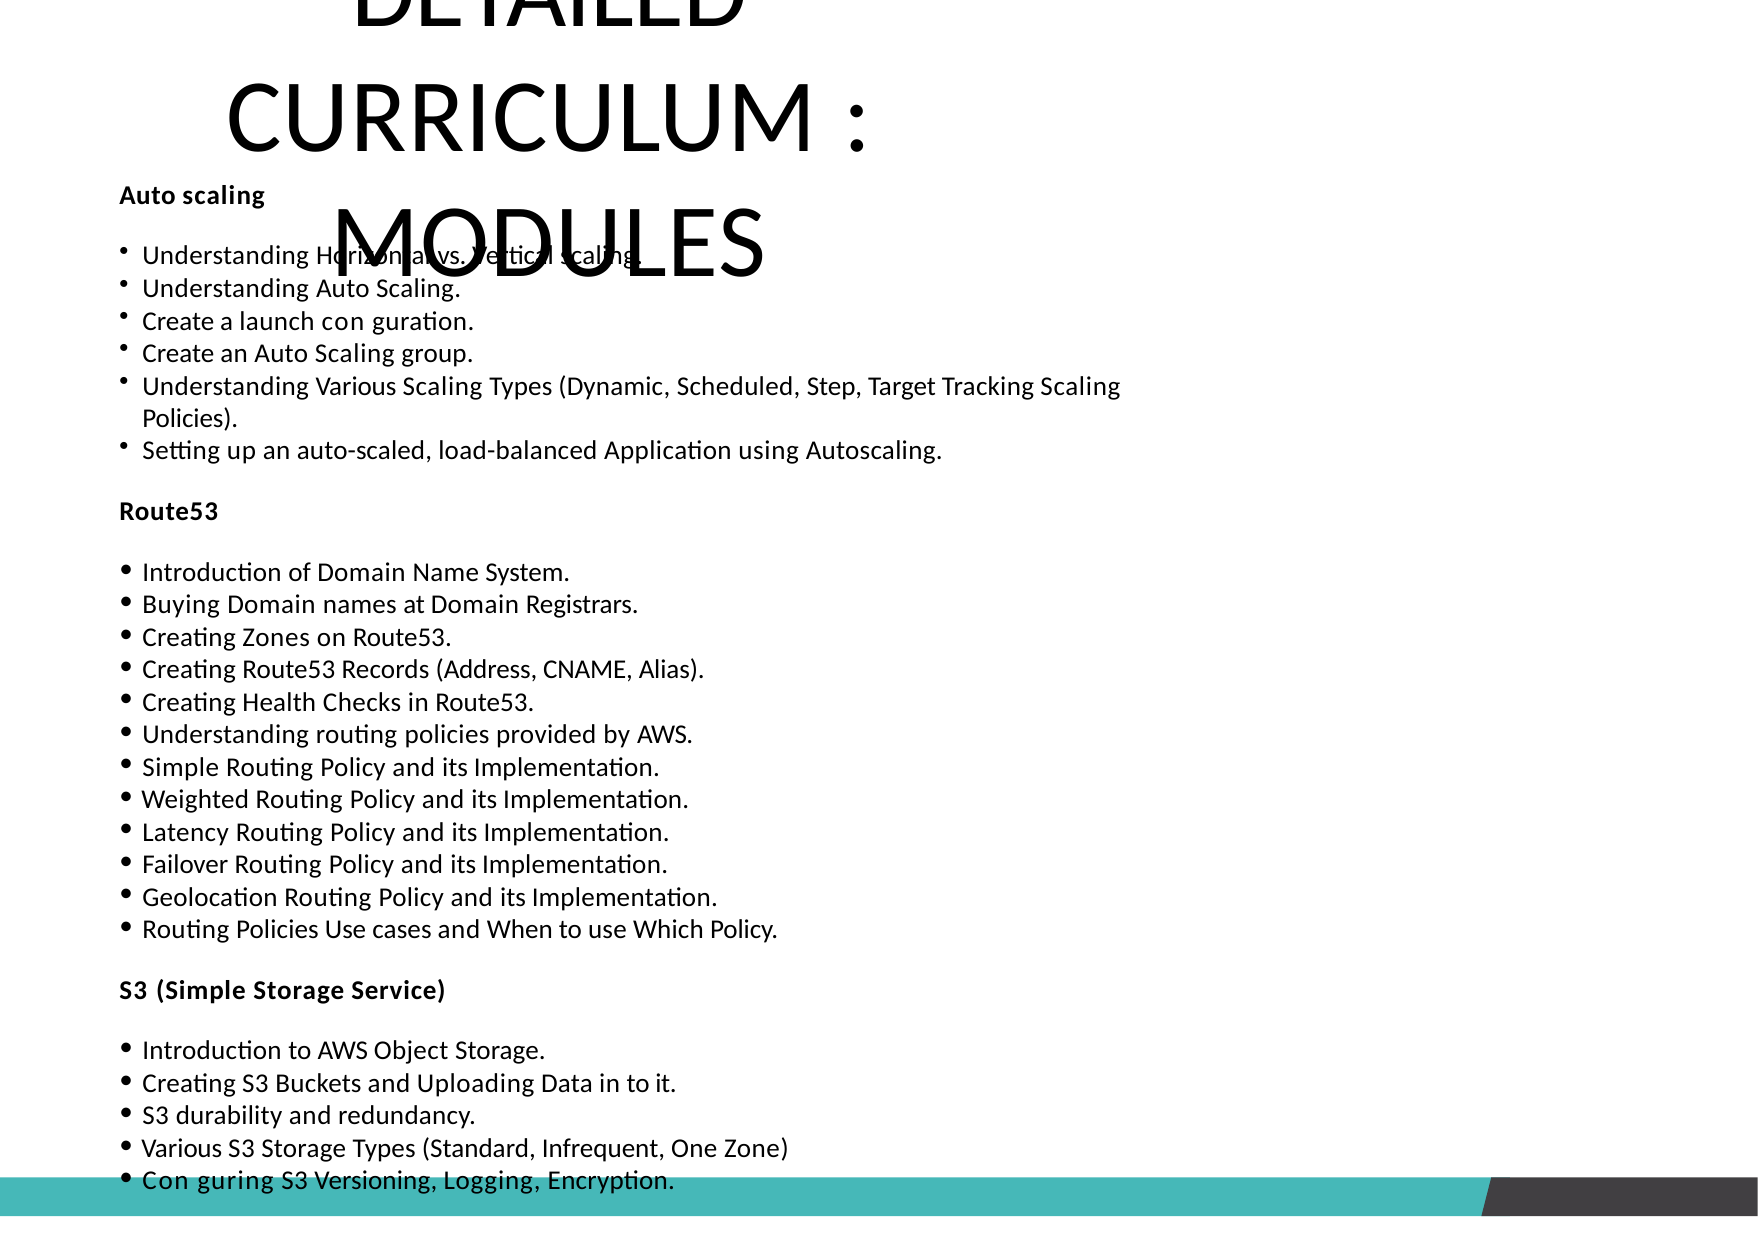

# DETAILED CURRICULUM : MODULES
Auto scaling

Understanding Horizontal vs. Vertical scaling.
Understanding Auto Scaling.
Create a launch con guration.
Create an Auto Scaling group.
Understanding Various Scaling Types (Dynamic, Scheduled, Step, Target Tracking Scaling Policies).
Setting up an auto-scaled, load-balanced Application using Autoscaling.

Route53

Introduction of Domain Name System.
Buying Domain names at Domain Registrars.
Creating Zones on Route53.
Creating Route53 Records (Address, CNAME, Alias).
Creating Health Checks in Route53.
Understanding routing policies provided by AWS.
Simple Routing Policy and its Implementation.
Weighted Routing Policy and its Implementation.
Latency Routing Policy and its Implementation.
Failover Routing Policy and its Implementation.
Geolocation Routing Policy and its Implementation.
Routing Policies Use cases and When to use Which Policy.

S3 (Simple Storage Service)

Introduction to AWS Object Storage.
Creating S3 Buckets and Uploading Data in to it.
S3 durability and redundancy.
Various S3 Storage Types (Standard, Infrequent, One Zone)
Con guring S3 Versioning, Logging, Encryption.